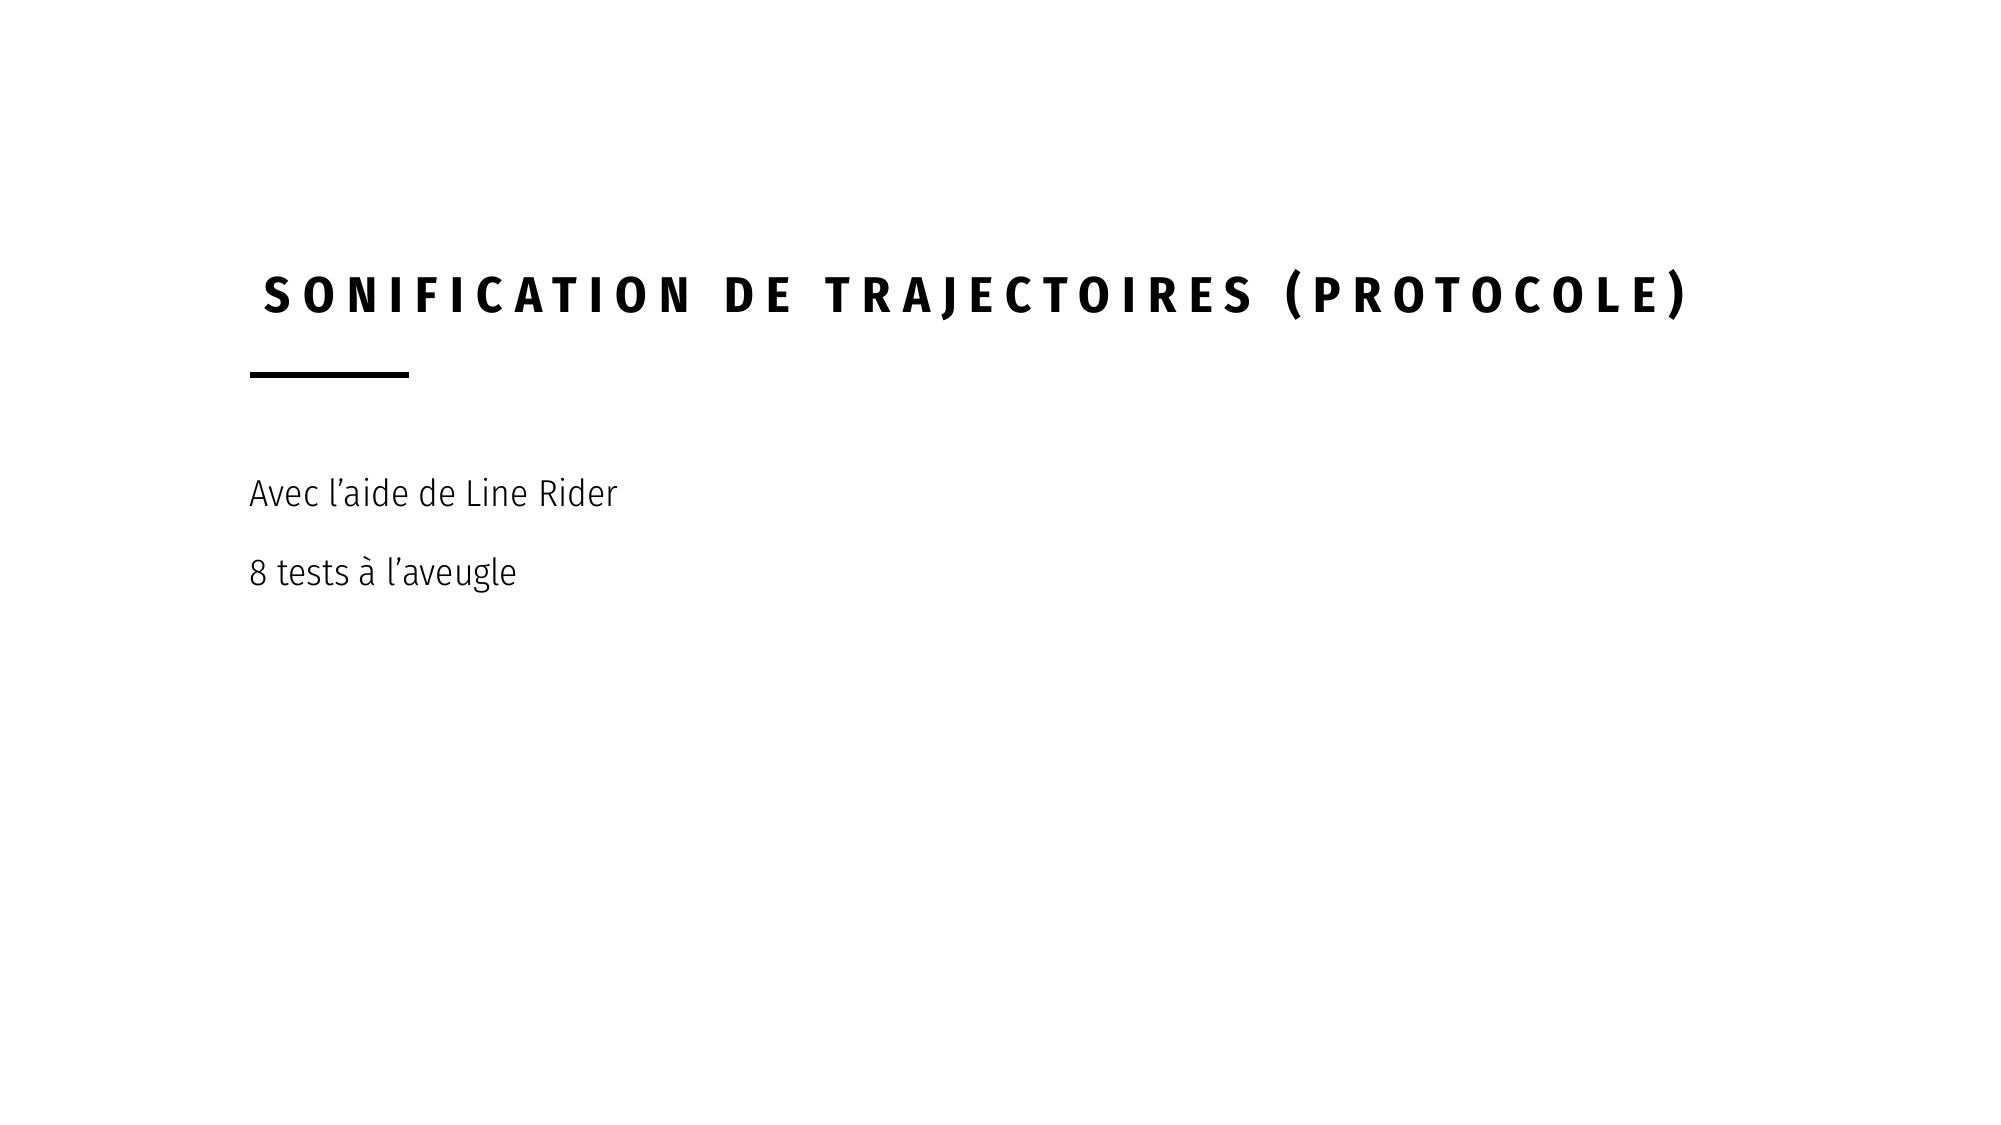

# Sonification de trajectoires (Protocole)
Avec l’aide de Line Rider
8 tests à l’aveugle